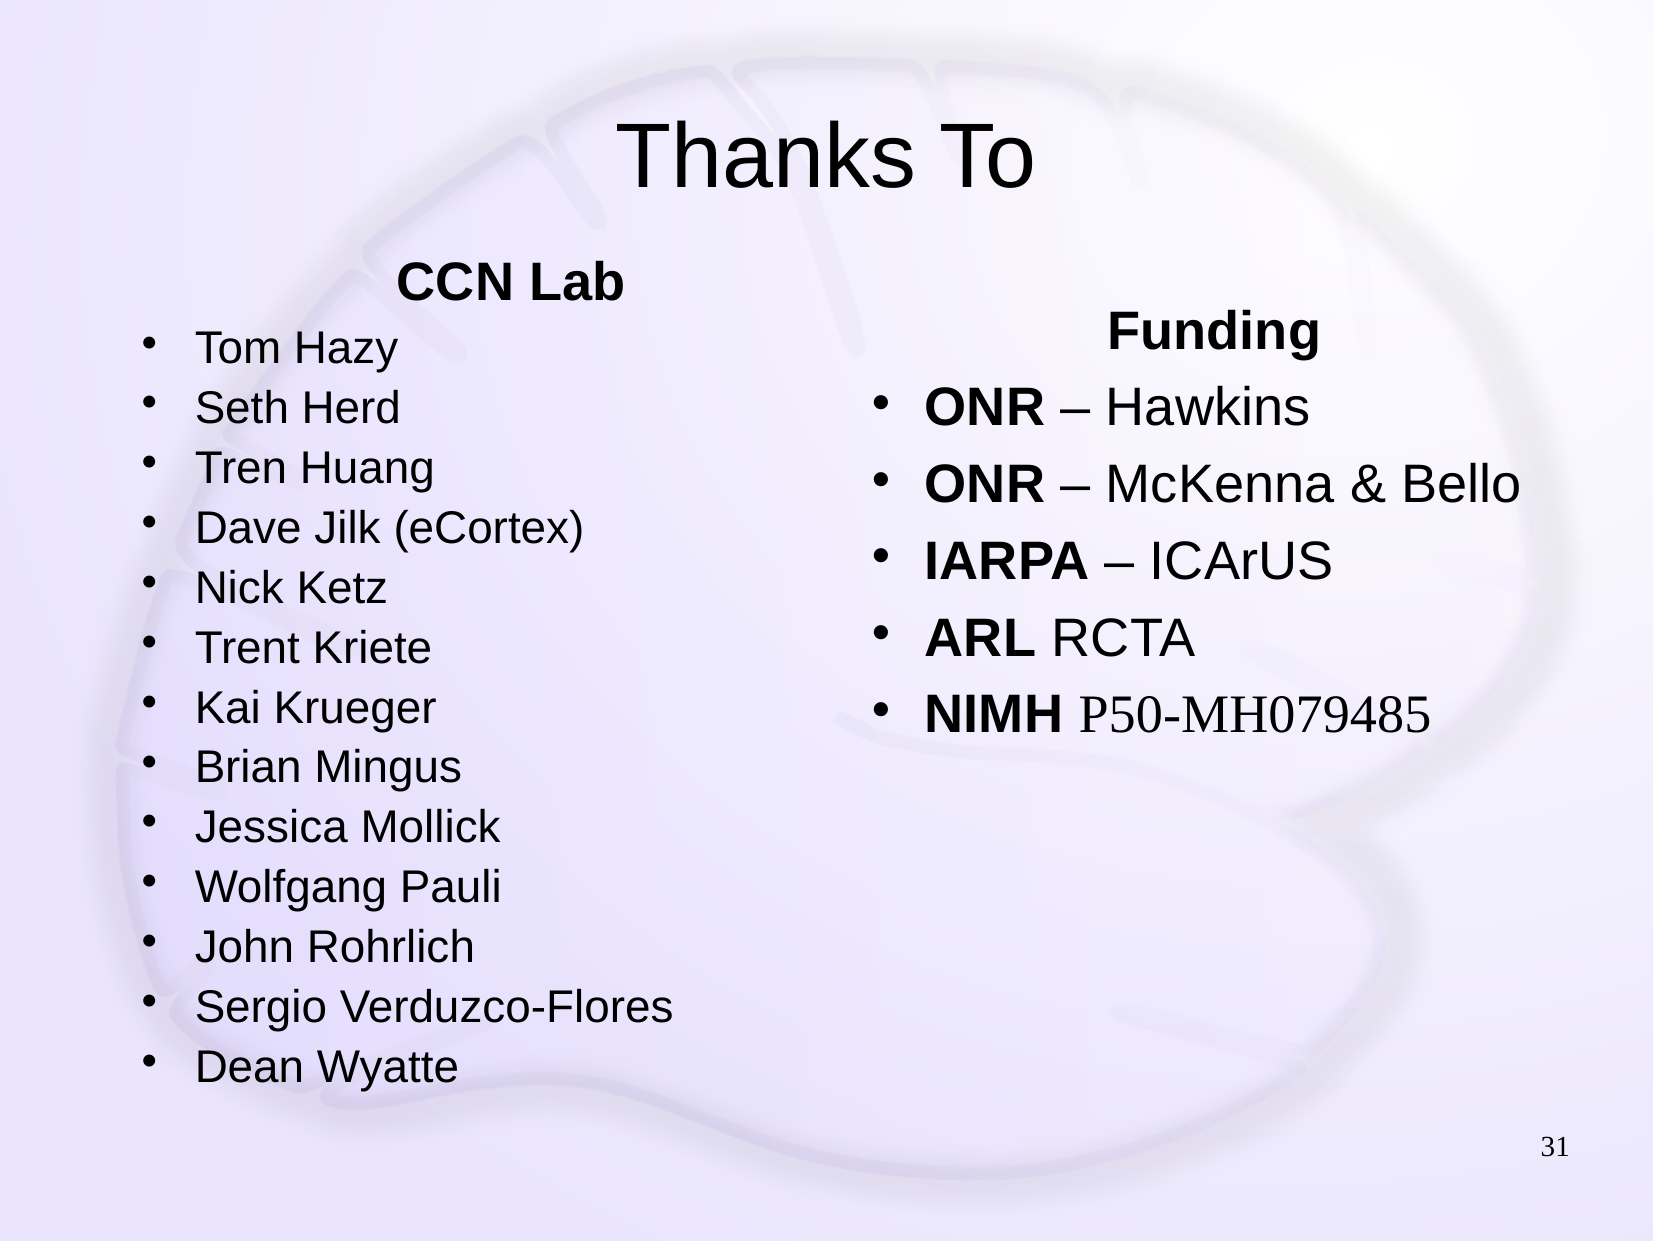

# Thanks To
CCN Lab
Tom Hazy
Seth Herd
Tren Huang
Dave Jilk (eCortex)
Nick Ketz
Trent Kriete
Kai Krueger
Brian Mingus
Jessica Mollick
Wolfgang Pauli
John Rohrlich
Sergio Verduzco-Flores
Dean Wyatte
Funding
ONR – Hawkins
ONR – McKenna & Bello
IARPA – ICArUS
ARL RCTA
NIMH P50-MH079485
31